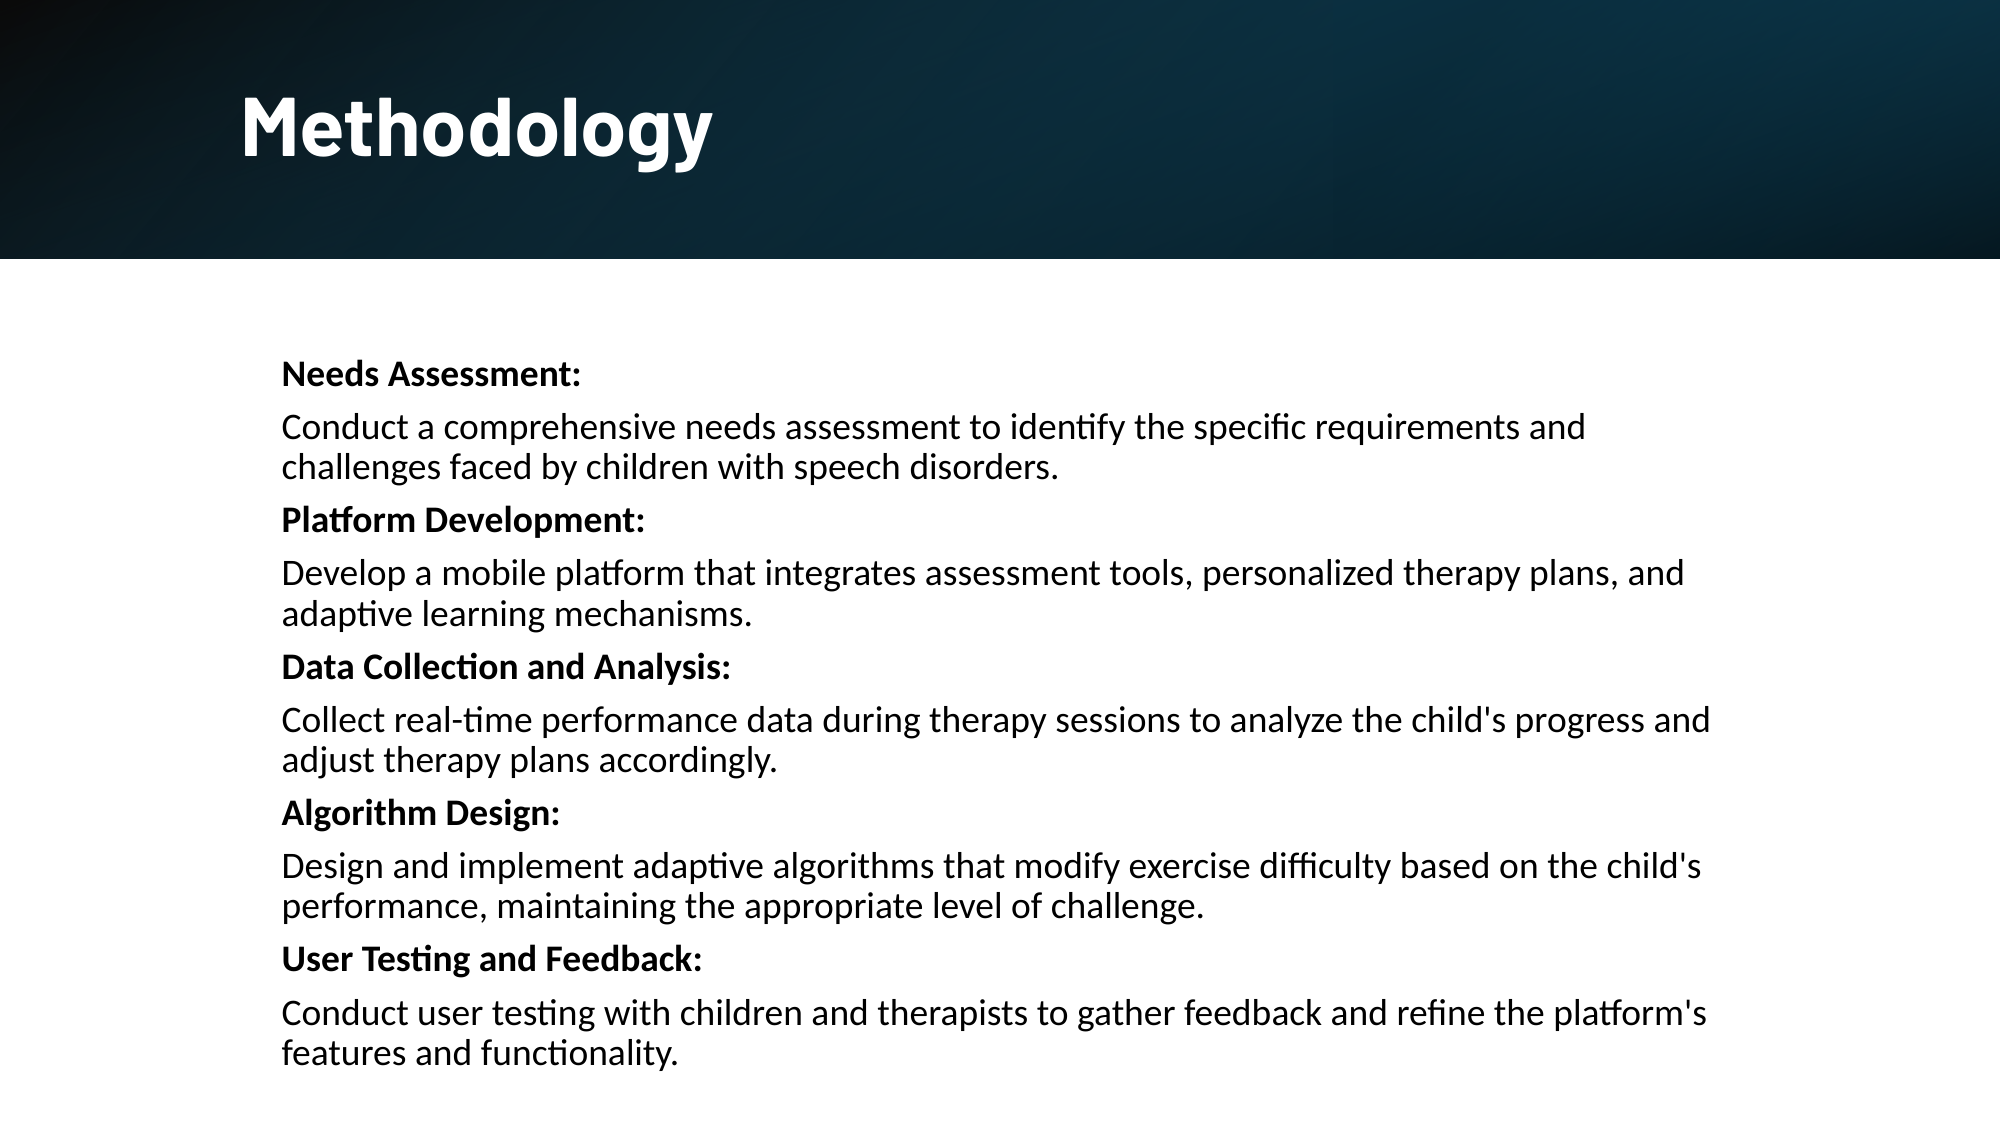

# Methodology
Needs Assessment:
Conduct a comprehensive needs assessment to identify the specific requirements and challenges faced by children with speech disorders.
Platform Development:
Develop a mobile platform that integrates assessment tools, personalized therapy plans, and adaptive learning mechanisms.
Data Collection and Analysis:
Collect real-time performance data during therapy sessions to analyze the child's progress and adjust therapy plans accordingly.
Algorithm Design:
Design and implement adaptive algorithms that modify exercise difficulty based on the child's performance, maintaining the appropriate level of challenge.
User Testing and Feedback:
Conduct user testing with children and therapists to gather feedback and refine the platform's features and functionality.